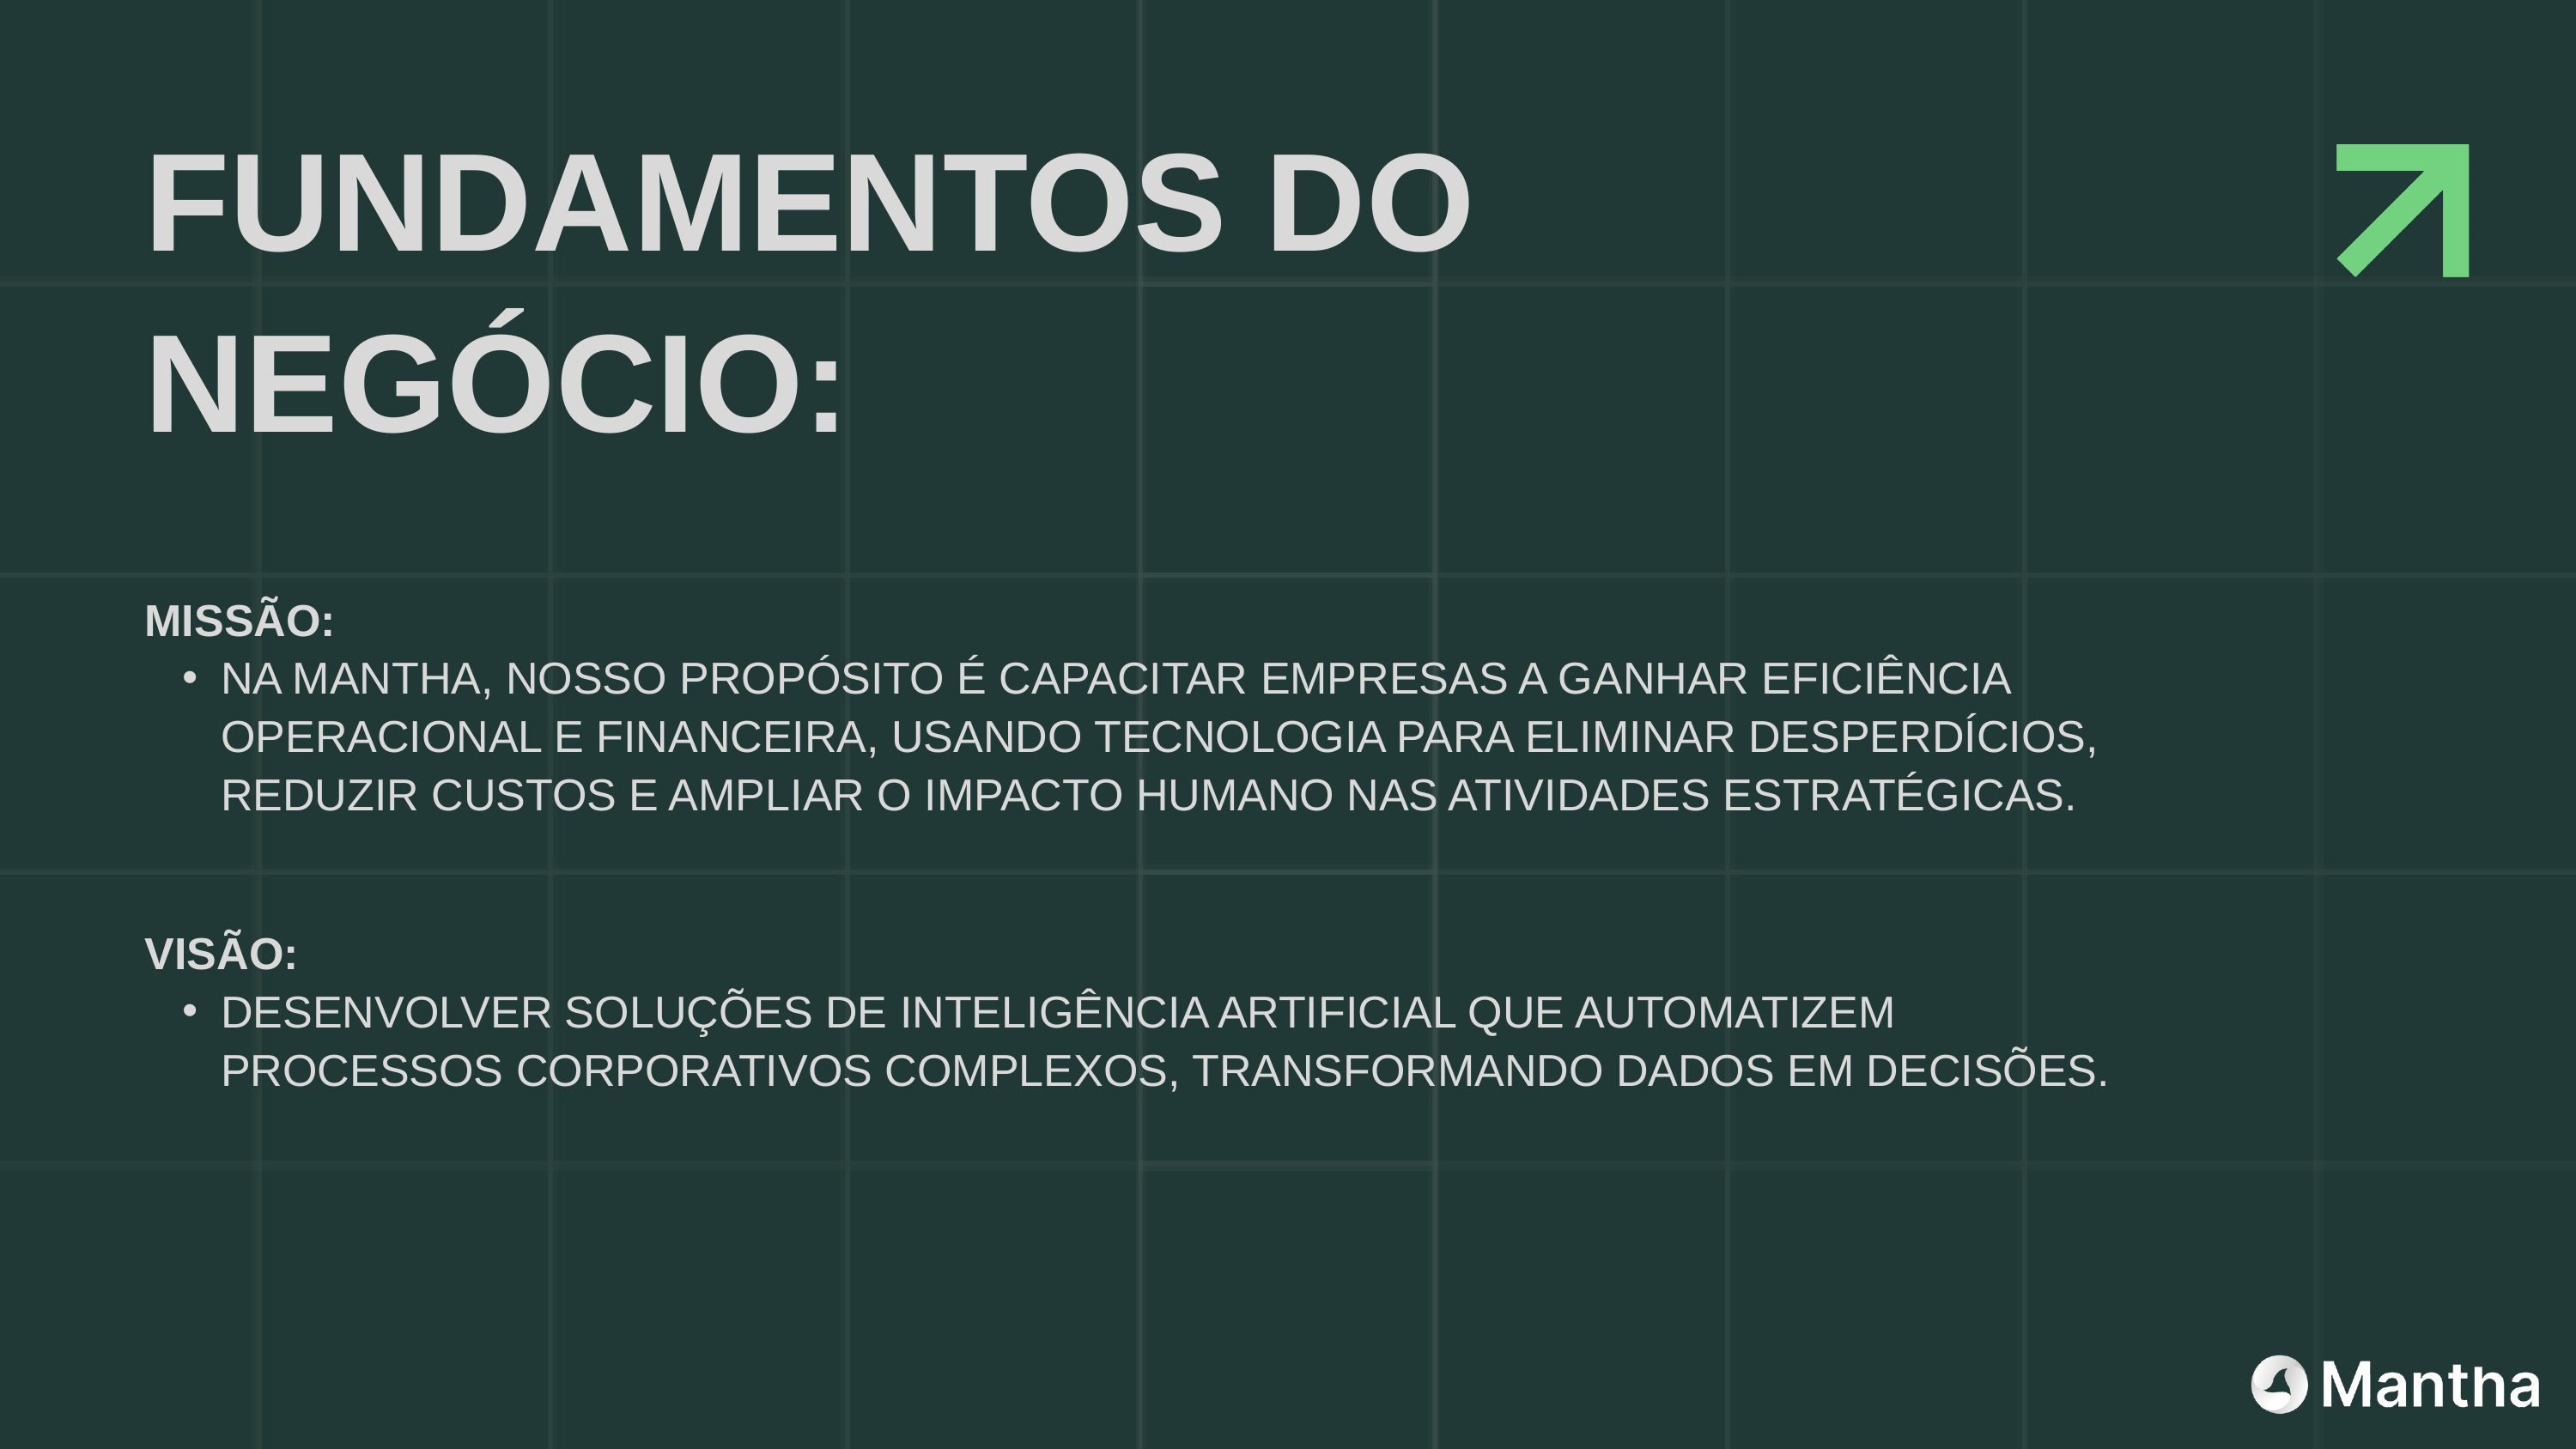

FUNDAMENTOS DO NEGÓCIO:

MISSÃO:
NA MANTHA, NOSSO PROPÓSITO É CAPACITAR EMPRESAS A GANHAR EFICIÊNCIA OPERACIONAL E FINANCEIRA, USANDO TECNOLOGIA PARA ELIMINAR DESPERDÍCIOS, REDUZIR CUSTOS E AMPLIAR O IMPACTO HUMANO NAS ATIVIDADES ESTRATÉGICAS.

VISÃO:
DESENVOLVER SOLUÇÕES DE INTELIGÊNCIA ARTIFICIAL QUE AUTOMATIZEM PROCESSOS CORPORATIVOS COMPLEXOS, TRANSFORMANDO DADOS EM DECISÕES.